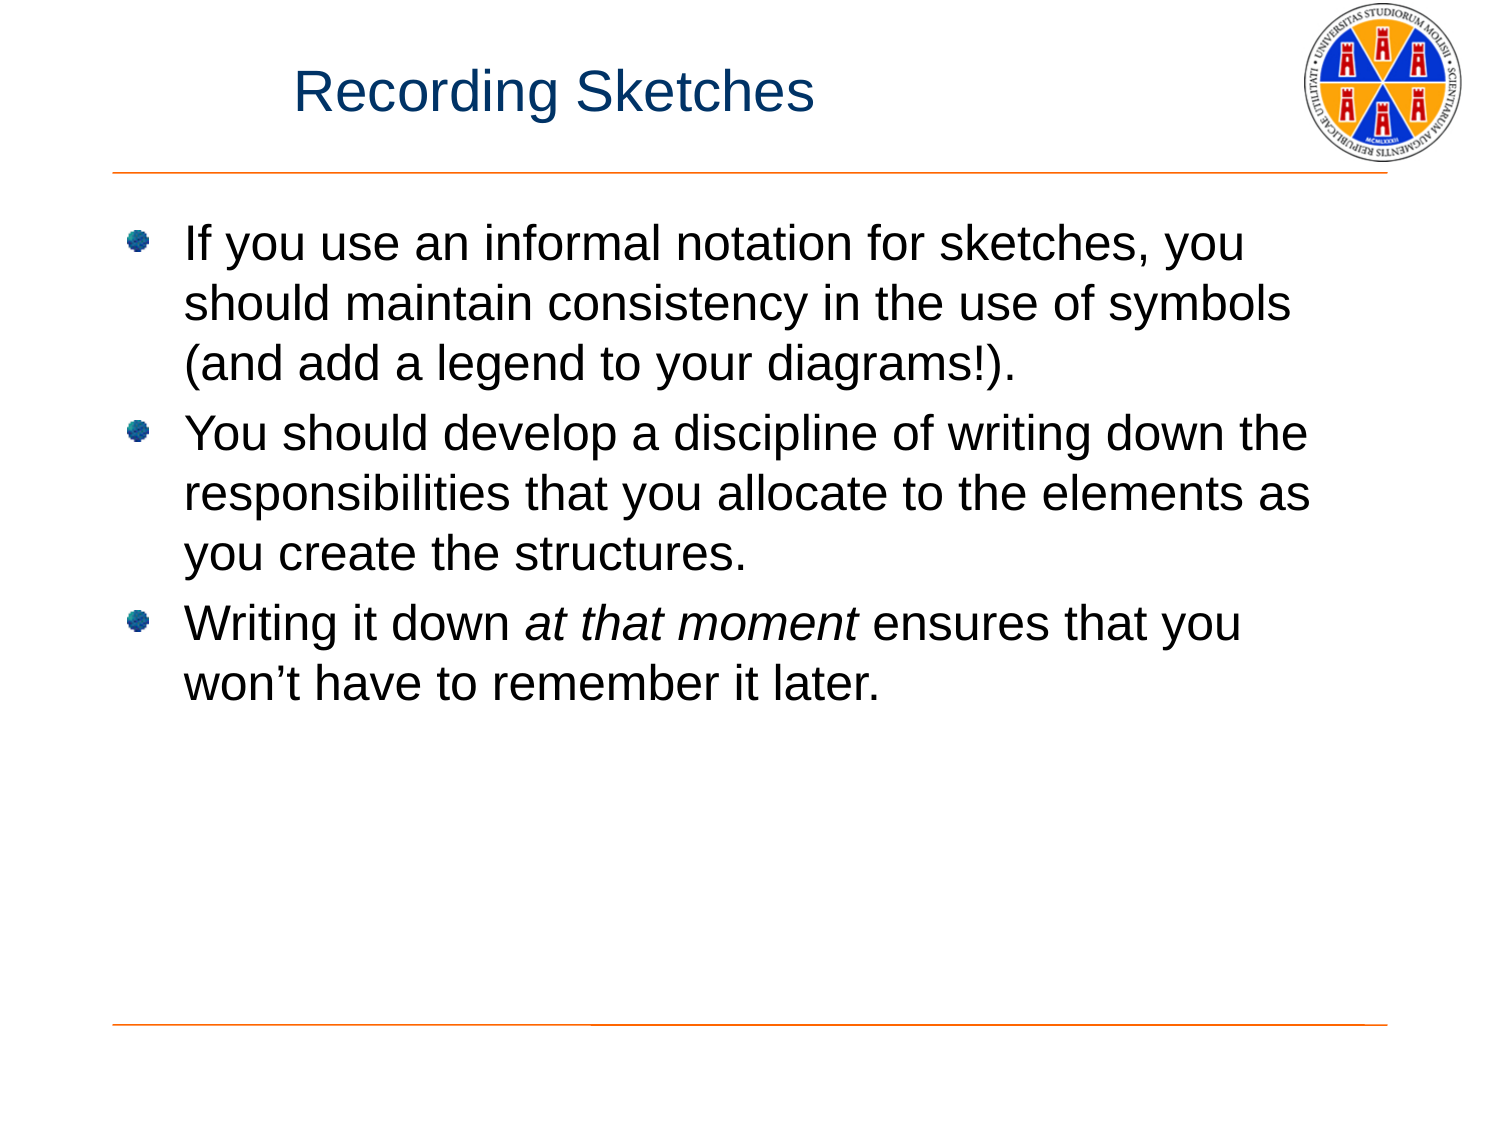

# Recording Sketches
If you use an informal notation for sketches, you should maintain consistency in the use of symbols (and add a legend to your diagrams!).
You should develop a discipline of writing down the responsibilities that you allocate to the elements as you create the structures.
Writing it down at that moment ensures that you won’t have to remember it later.